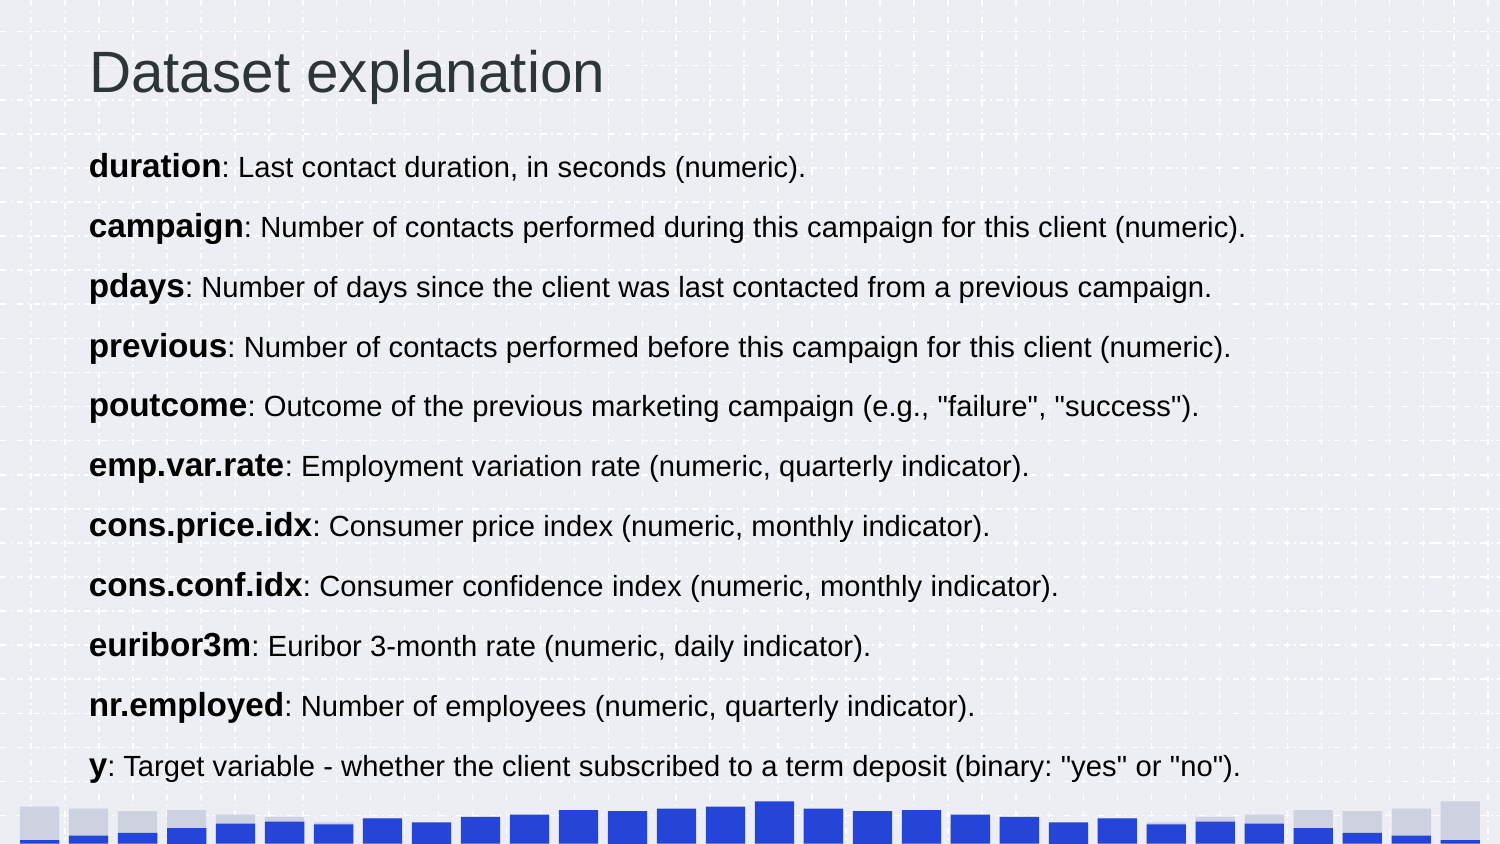

# Dataset explanation
duration: Last contact duration, in seconds (numeric).
campaign: Number of contacts performed during this campaign for this client (numeric).
pdays: Number of days since the client was last contacted from a previous campaign.
previous: Number of contacts performed before this campaign for this client (numeric).
poutcome: Outcome of the previous marketing campaign (e.g., "failure", "success").
emp.var.rate: Employment variation rate (numeric, quarterly indicator).
cons.price.idx: Consumer price index (numeric, monthly indicator).
cons.conf.idx: Consumer confidence index (numeric, monthly indicator).
euribor3m: Euribor 3-month rate (numeric, daily indicator).
nr.employed: Number of employees (numeric, quarterly indicator).
y: Target variable - whether the client subscribed to a term deposit (binary: "yes" or "no").